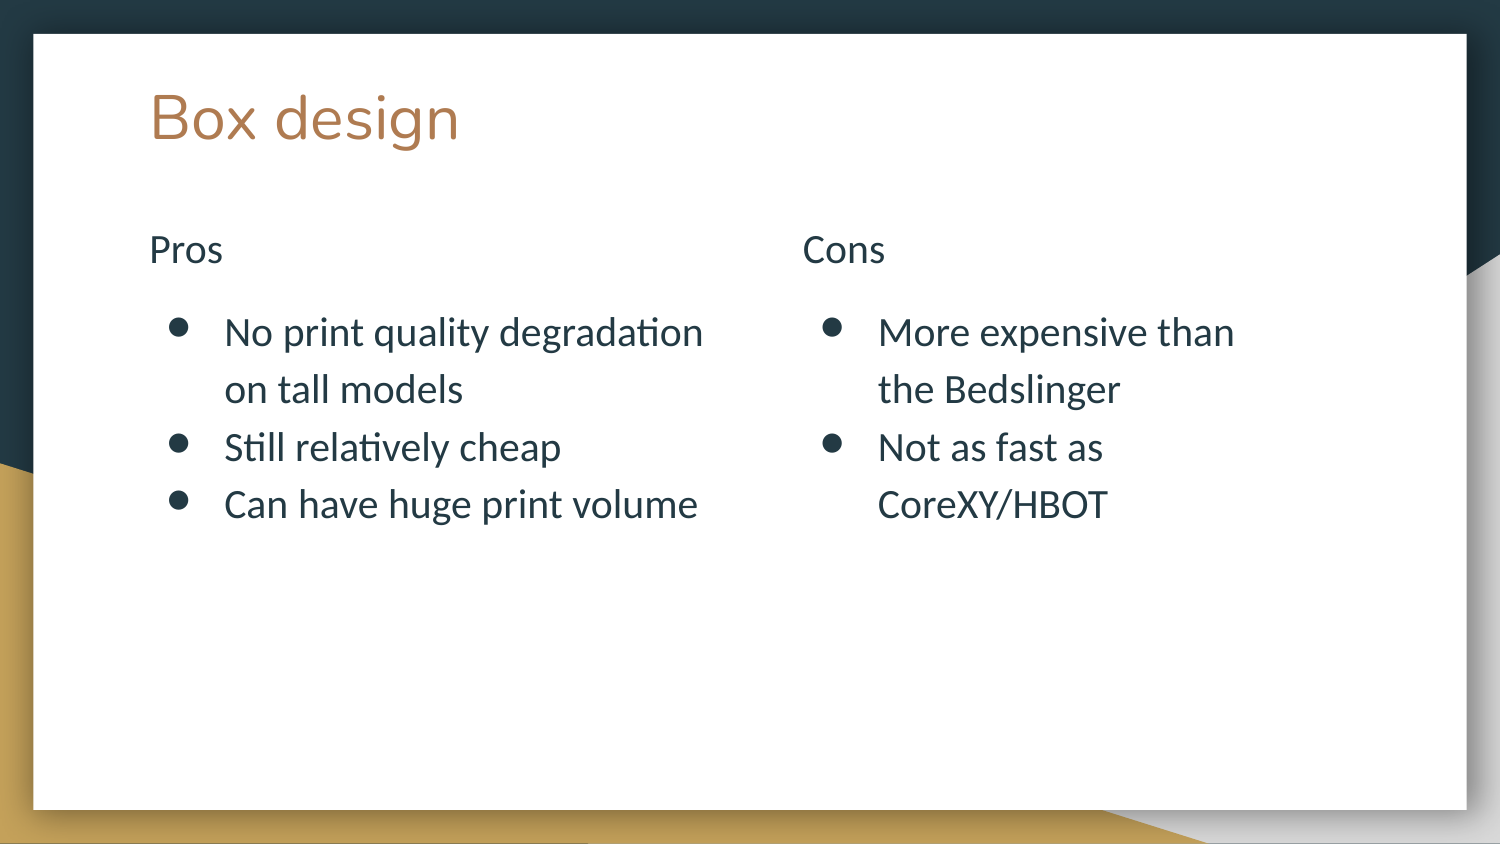

# Box design
Pros
No print quality degradation on tall models
Still relatively cheap
Can have huge print volume

Cons
More expensive than the Bedslinger
Not as fast as CoreXY/HBOT